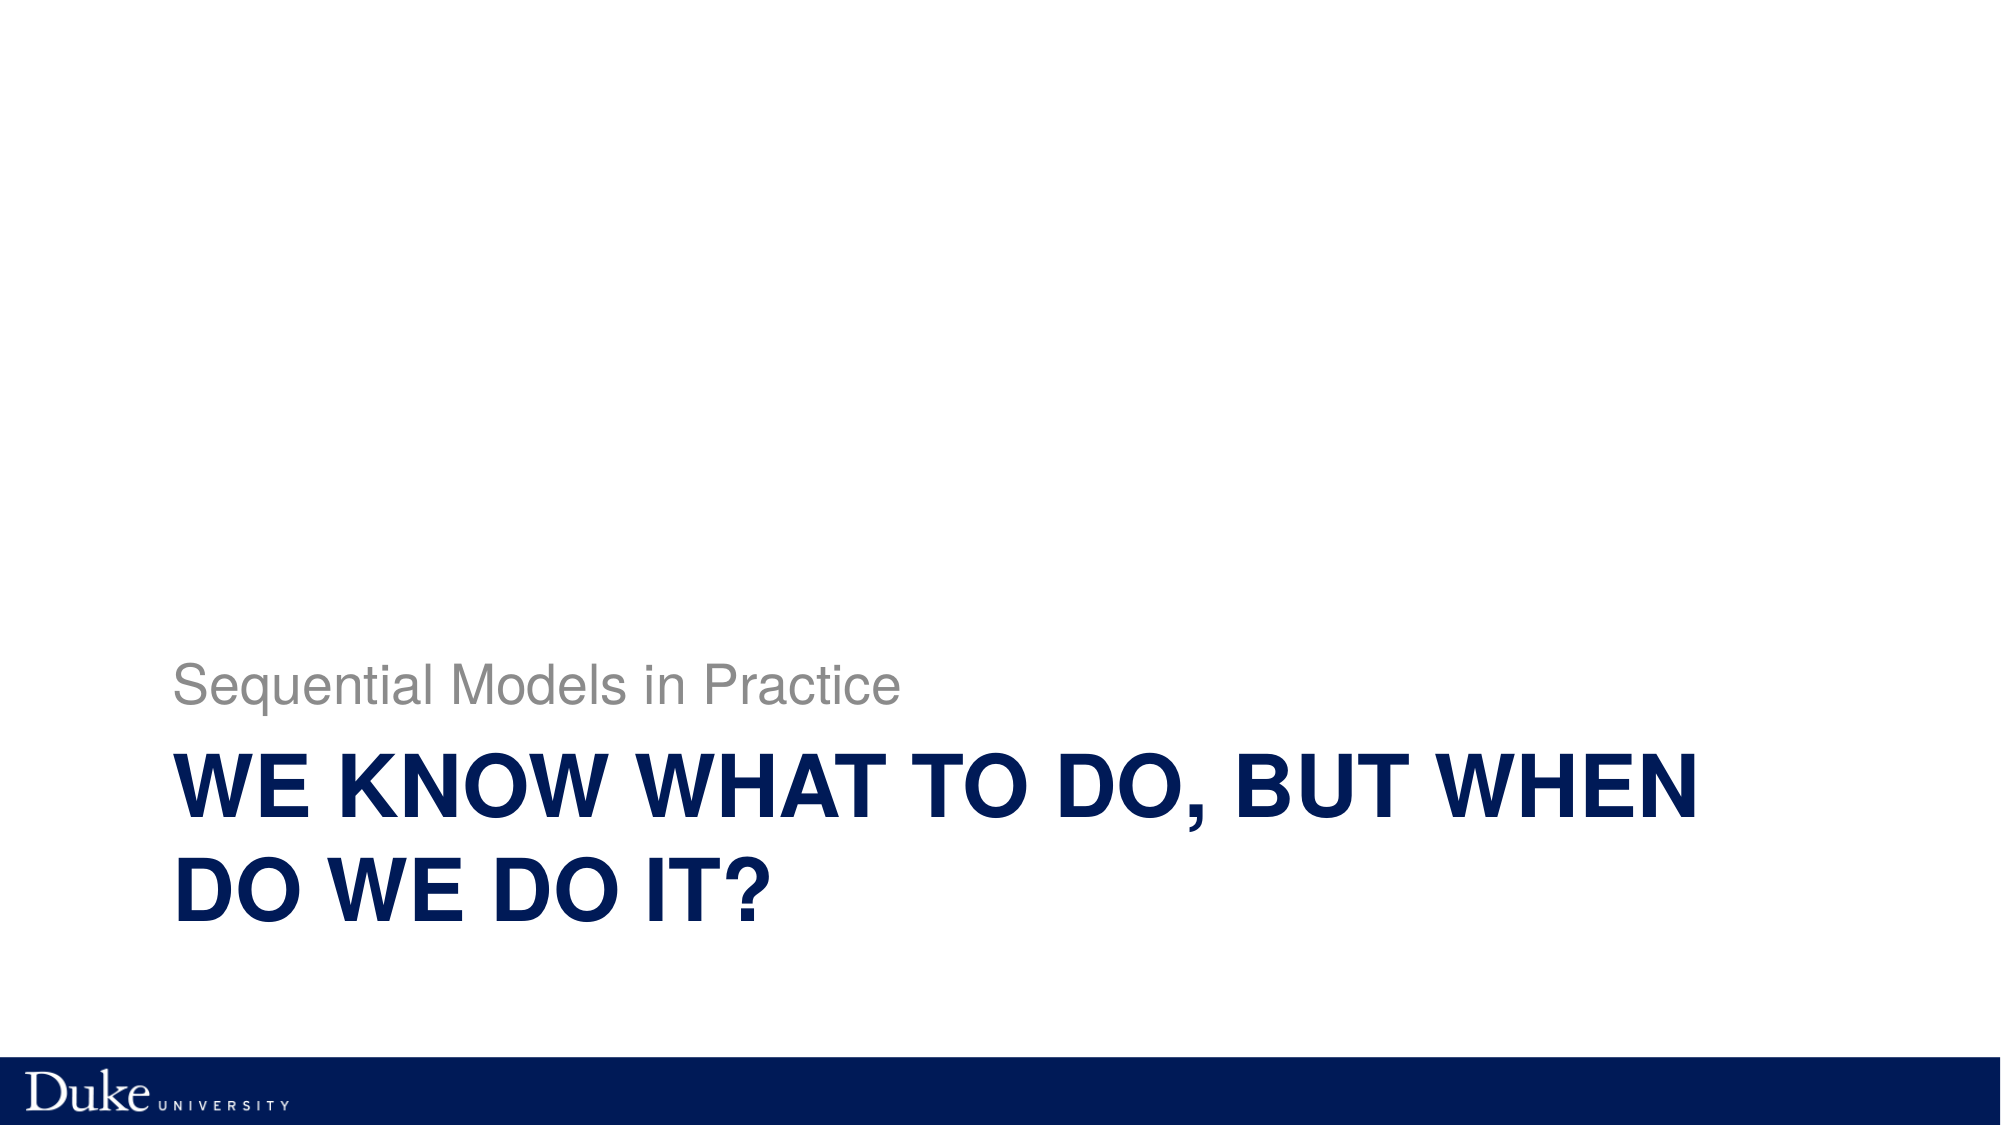

Sequential Models in Practice
# We Know What to do, but When do we do it?